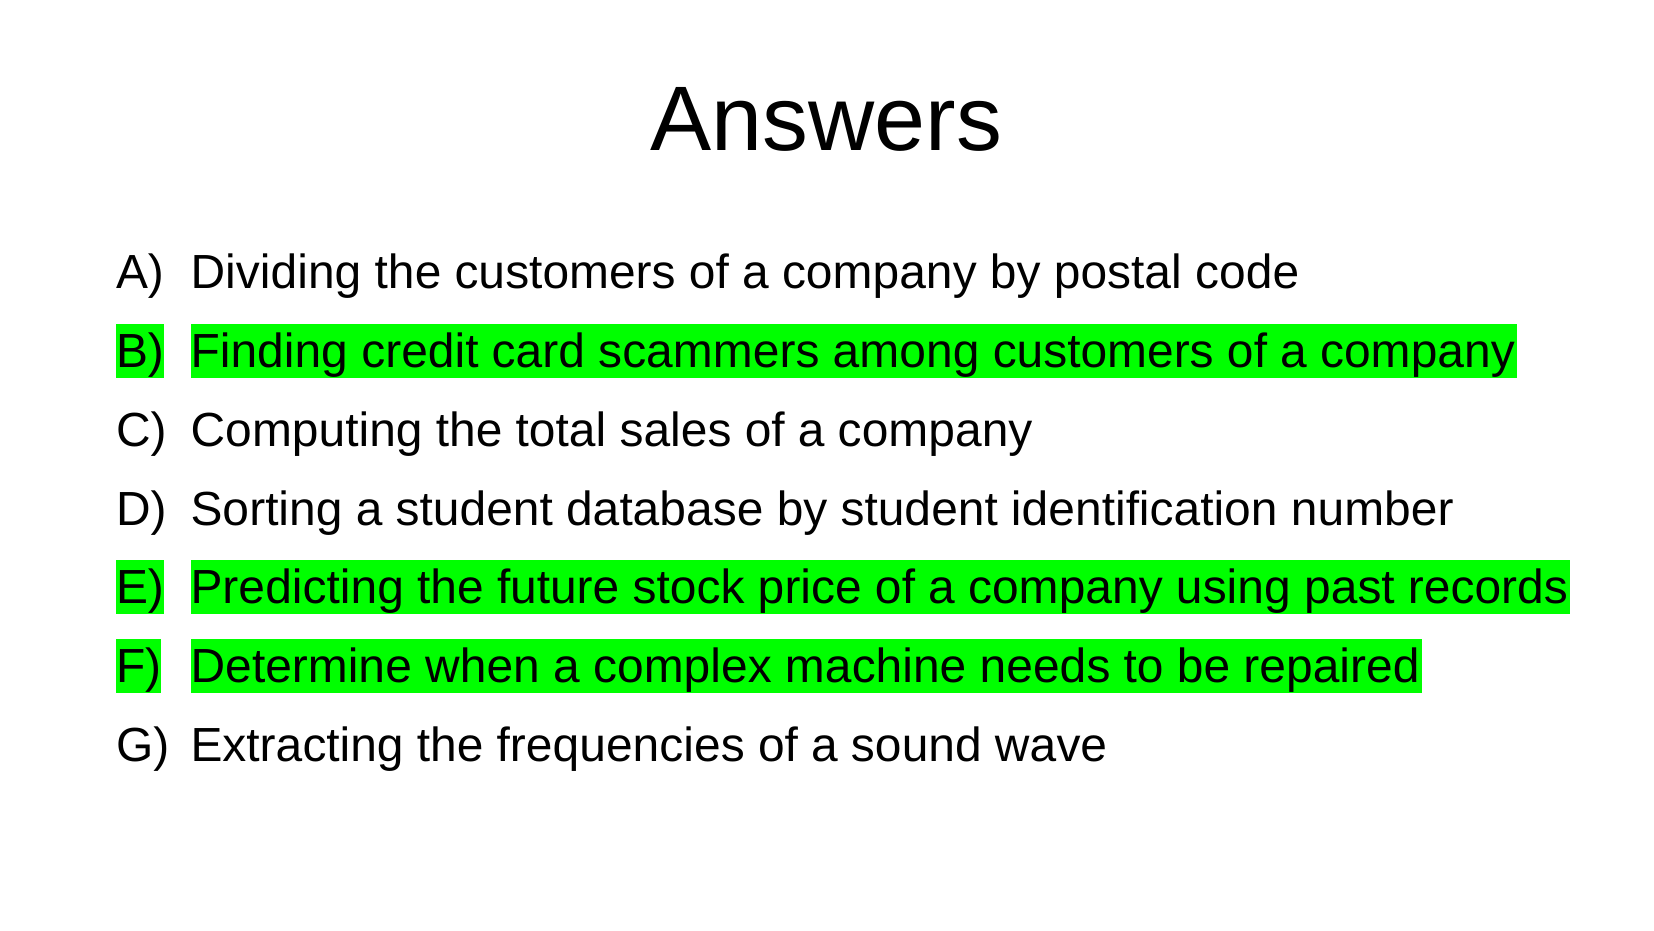

Answers
Dividing the customers of a company by postal code
Finding credit card scammers among customers of a company
Computing the total sales of a company
Sorting a student database by student identification number
Predicting the future stock price of a company using past records
Determine when a complex machine needs to be repaired
Extracting the frequencies of a sound wave